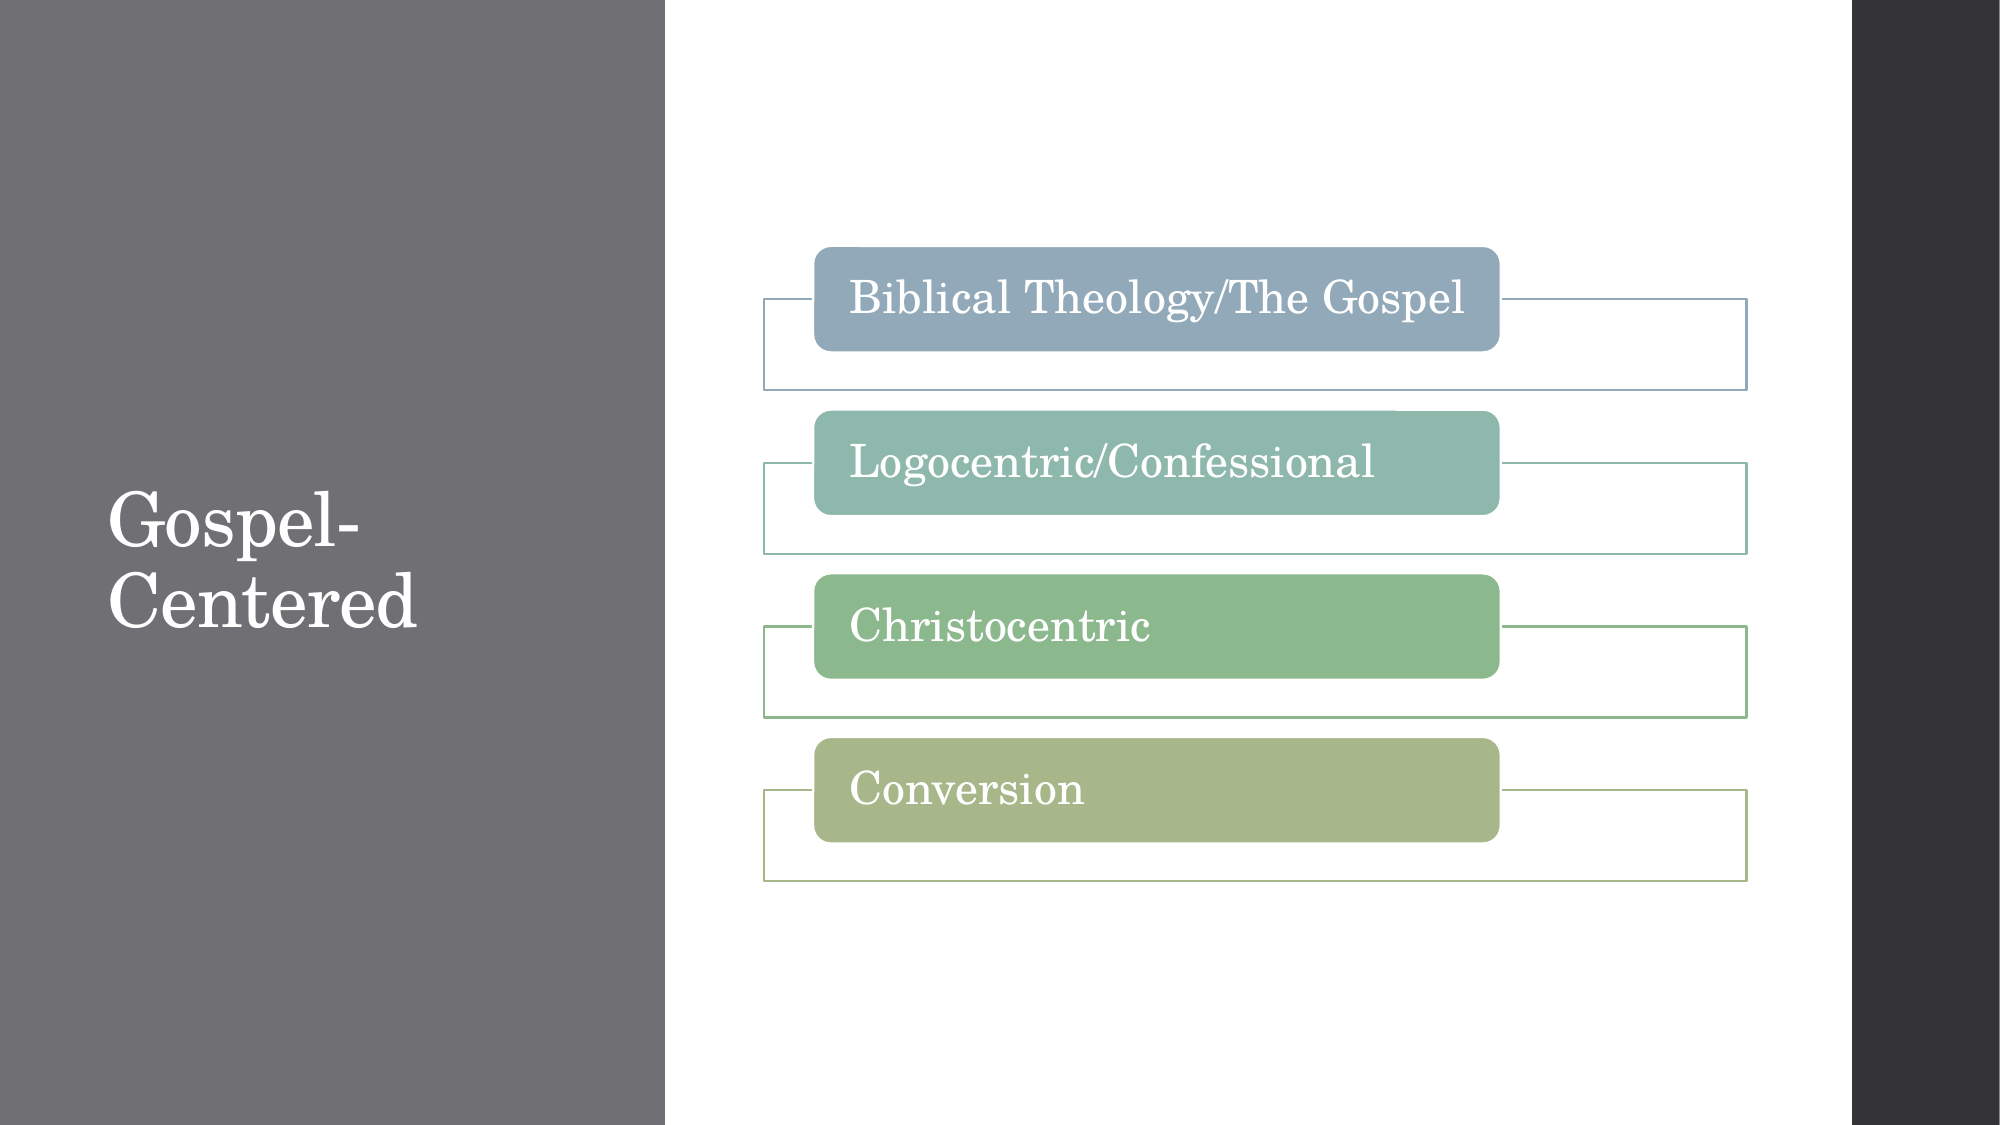

Biblical Theology/The Gospel
Logocentric/Confessional
Christocentric
Conversion
# Gospel-Centered